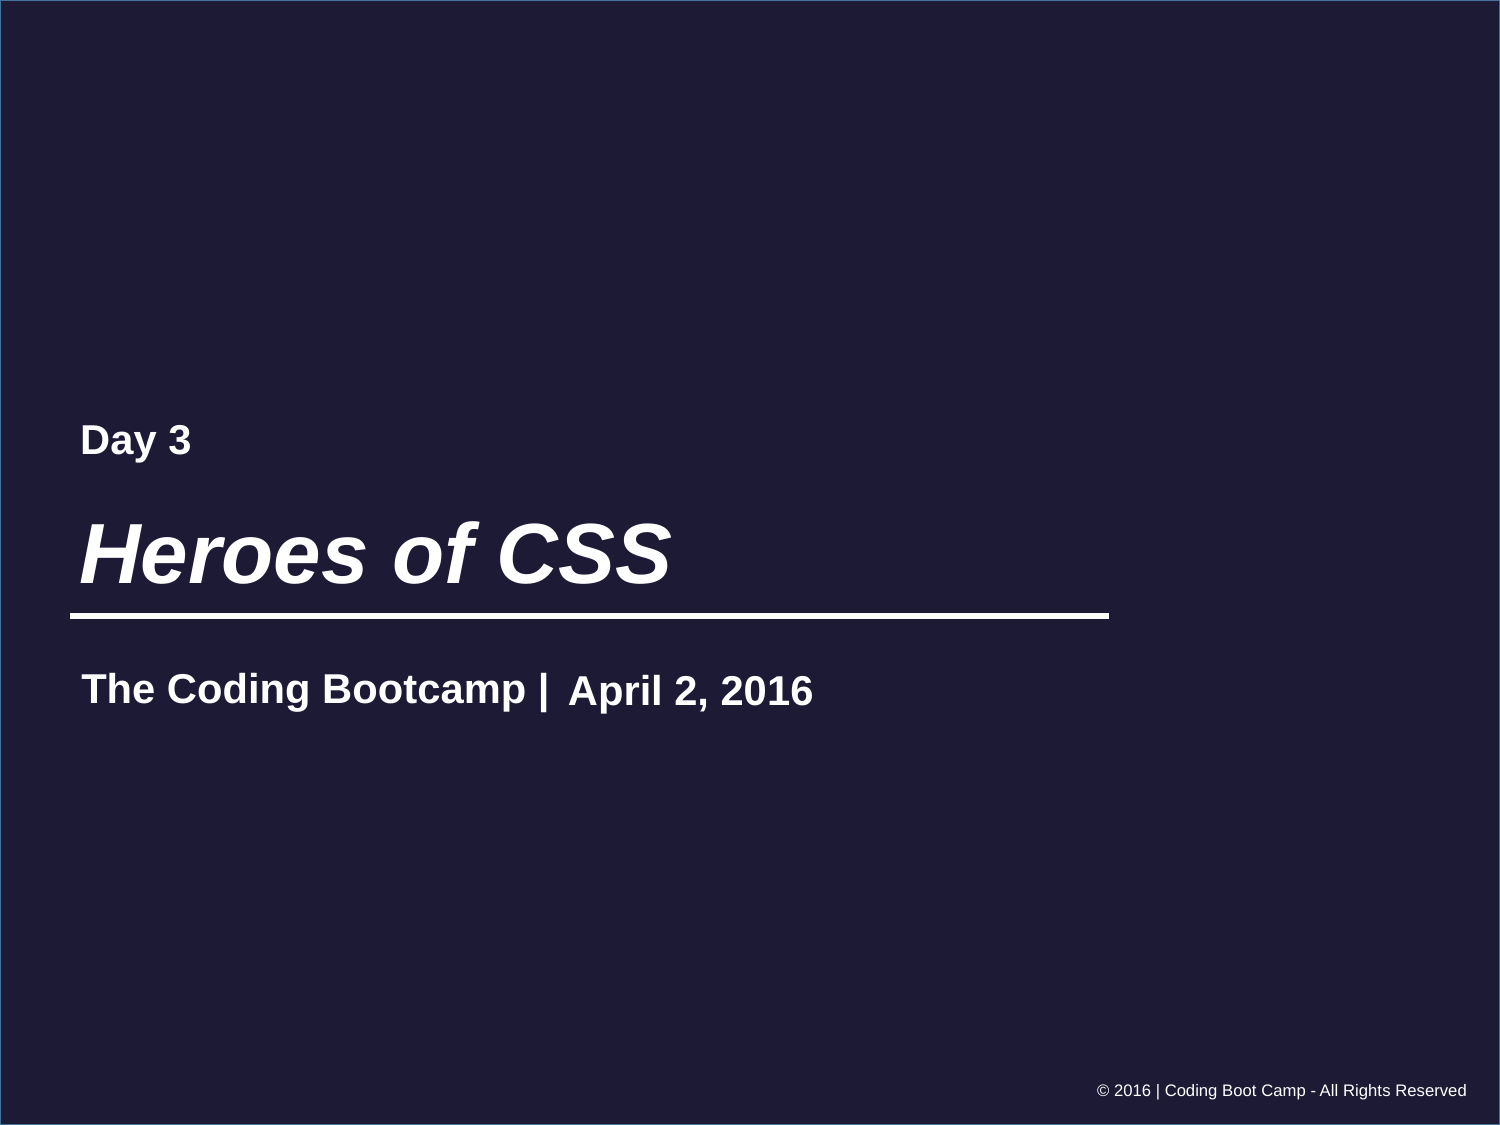

Day 3
# Heroes of CSS
April 2, 2016